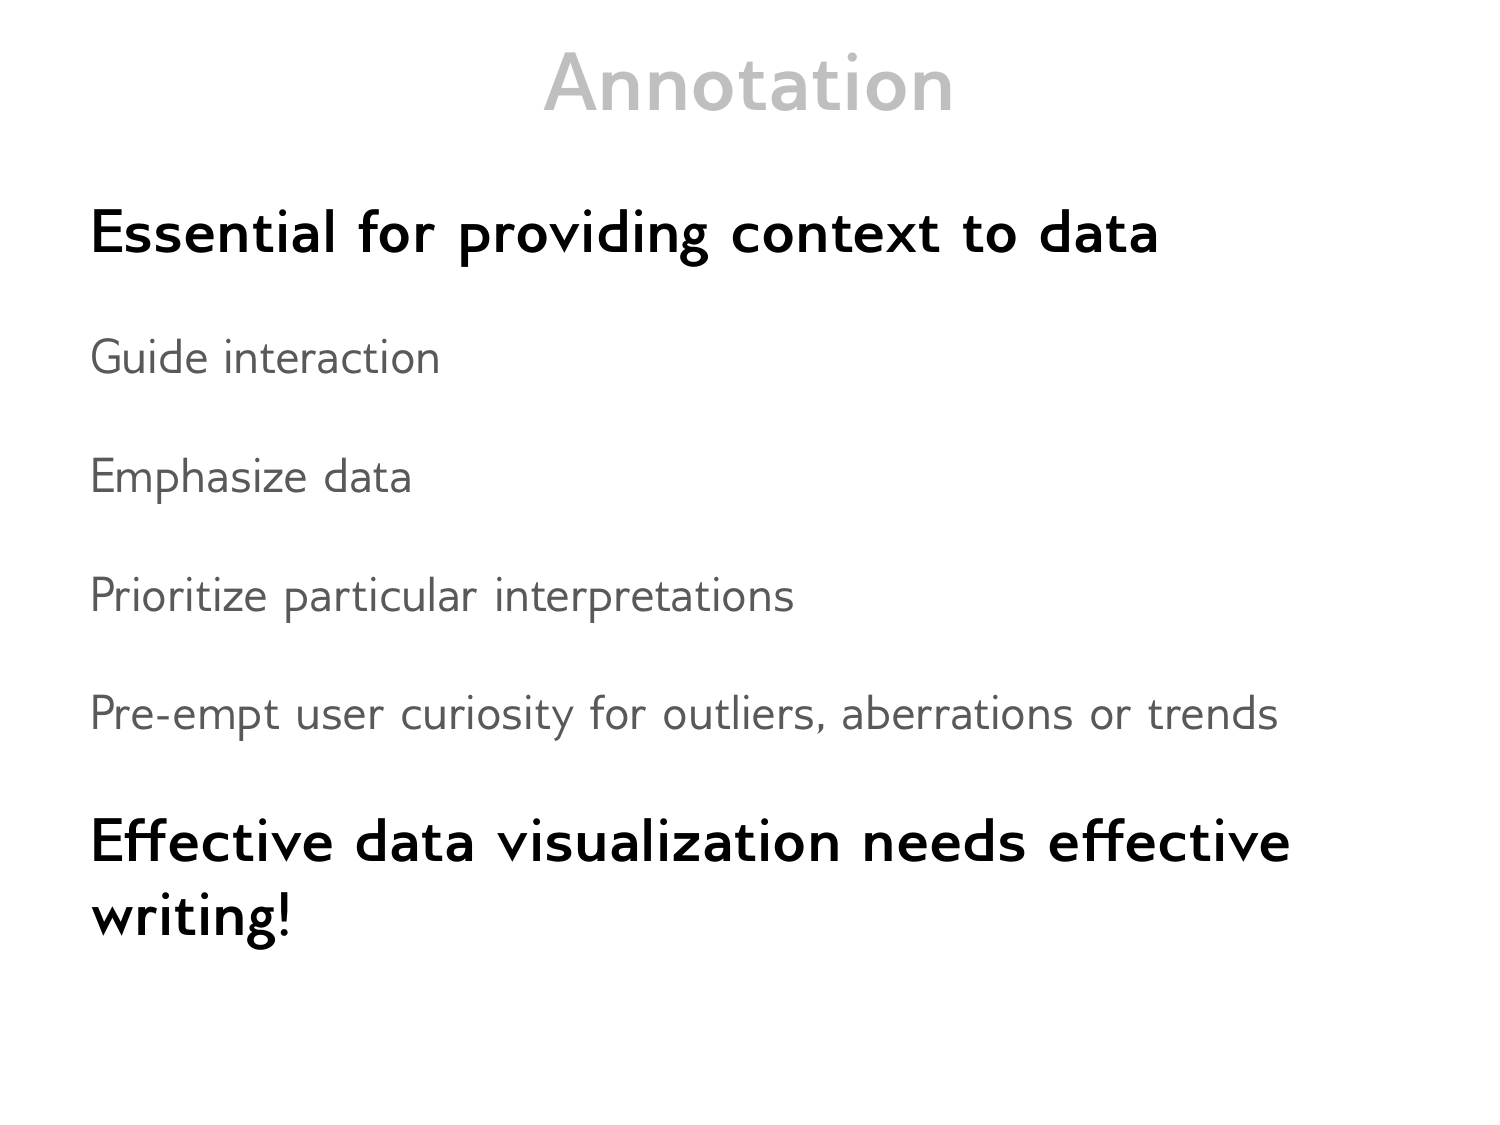

# Annotation
Essential for providing context to data

Guide interaction

Emphasize data

Prioritize particular interpretations

Pre-empt user curiosity for outliers, aberrations or trends

Effective data visualization needs effective writing!